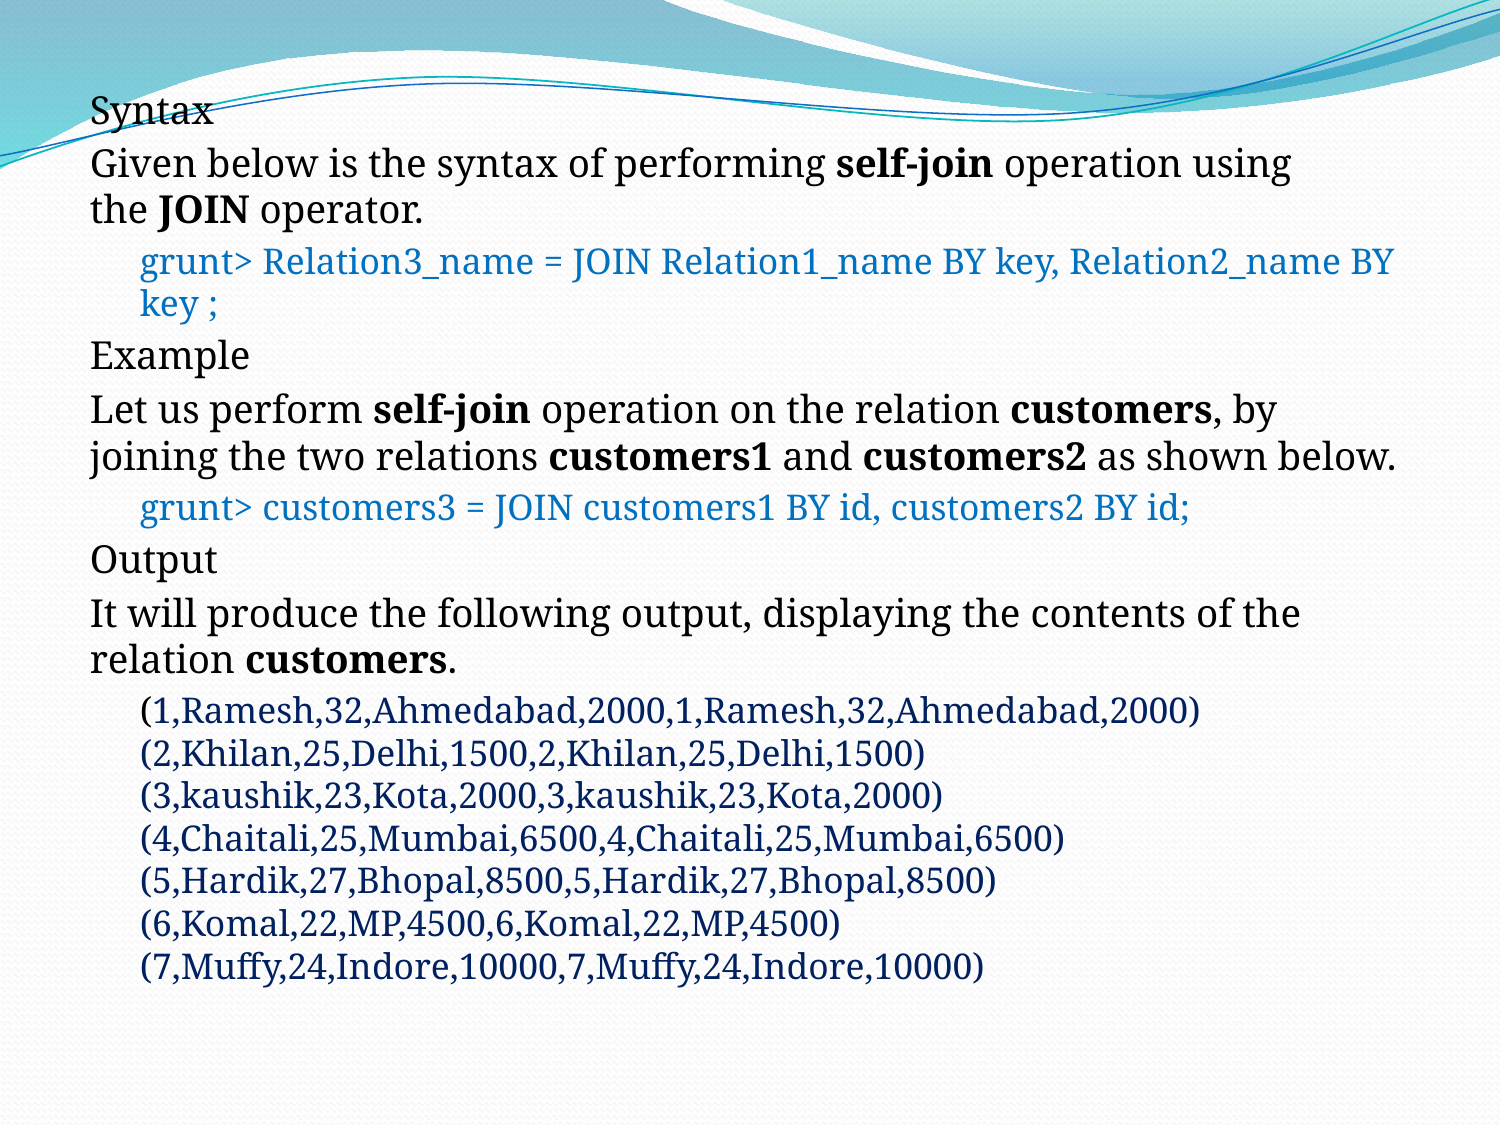

Syntax
Given below is the syntax of performing self-join operation using the JOIN operator.
grunt> Relation3_name = JOIN Relation1_name BY key, Relation2_name BY key ;
Example
Let us perform self-join operation on the relation customers, by joining the two relations customers1 and customers2 as shown below.
grunt> customers3 = JOIN customers1 BY id, customers2 BY id;
Output
It will produce the following output, displaying the contents of the relation customers.
(1,Ramesh,32,Ahmedabad,2000,1,Ramesh,32,Ahmedabad,2000) (2,Khilan,25,Delhi,1500,2,Khilan,25,Delhi,1500) (3,kaushik,23,Kota,2000,3,kaushik,23,Kota,2000) (4,Chaitali,25,Mumbai,6500,4,Chaitali,25,Mumbai,6500) (5,Hardik,27,Bhopal,8500,5,Hardik,27,Bhopal,8500) (6,Komal,22,MP,4500,6,Komal,22,MP,4500) (7,Muffy,24,Indore,10000,7,Muffy,24,Indore,10000)